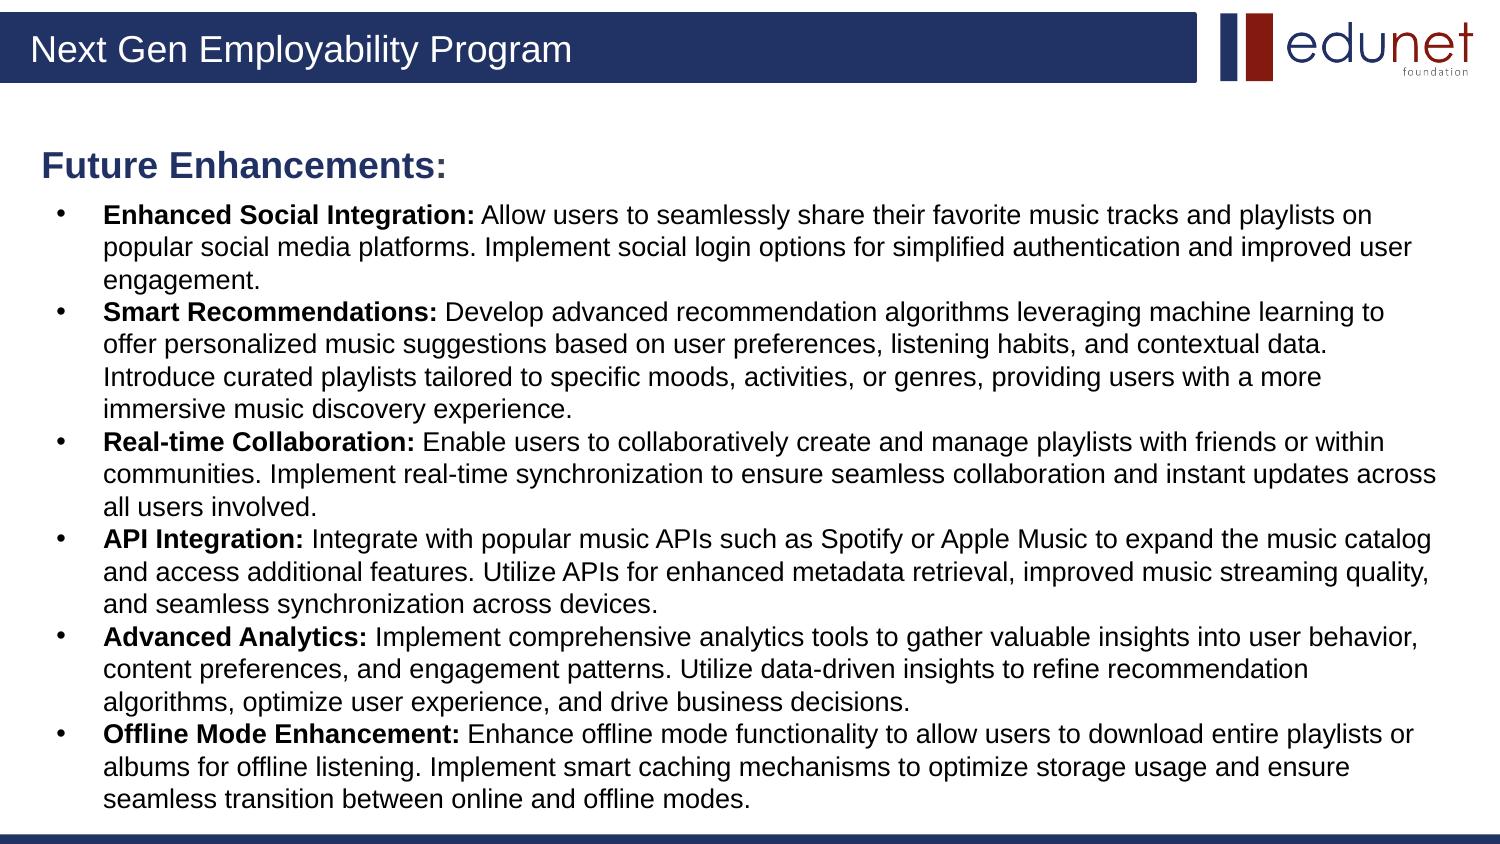

# Future Enhancements:
Enhanced Social Integration: Allow users to seamlessly share their favorite music tracks and playlists on popular social media platforms. Implement social login options for simplified authentication and improved user engagement.
Smart Recommendations: Develop advanced recommendation algorithms leveraging machine learning to offer personalized music suggestions based on user preferences, listening habits, and contextual data. Introduce curated playlists tailored to specific moods, activities, or genres, providing users with a more immersive music discovery experience.
Real-time Collaboration: Enable users to collaboratively create and manage playlists with friends or within communities. Implement real-time synchronization to ensure seamless collaboration and instant updates across all users involved.
API Integration: Integrate with popular music APIs such as Spotify or Apple Music to expand the music catalog and access additional features. Utilize APIs for enhanced metadata retrieval, improved music streaming quality, and seamless synchronization across devices.
Advanced Analytics: Implement comprehensive analytics tools to gather valuable insights into user behavior, content preferences, and engagement patterns. Utilize data-driven insights to refine recommendation algorithms, optimize user experience, and drive business decisions.
Offline Mode Enhancement: Enhance offline mode functionality to allow users to download entire playlists or albums for offline listening. Implement smart caching mechanisms to optimize storage usage and ensure seamless transition between online and offline modes.